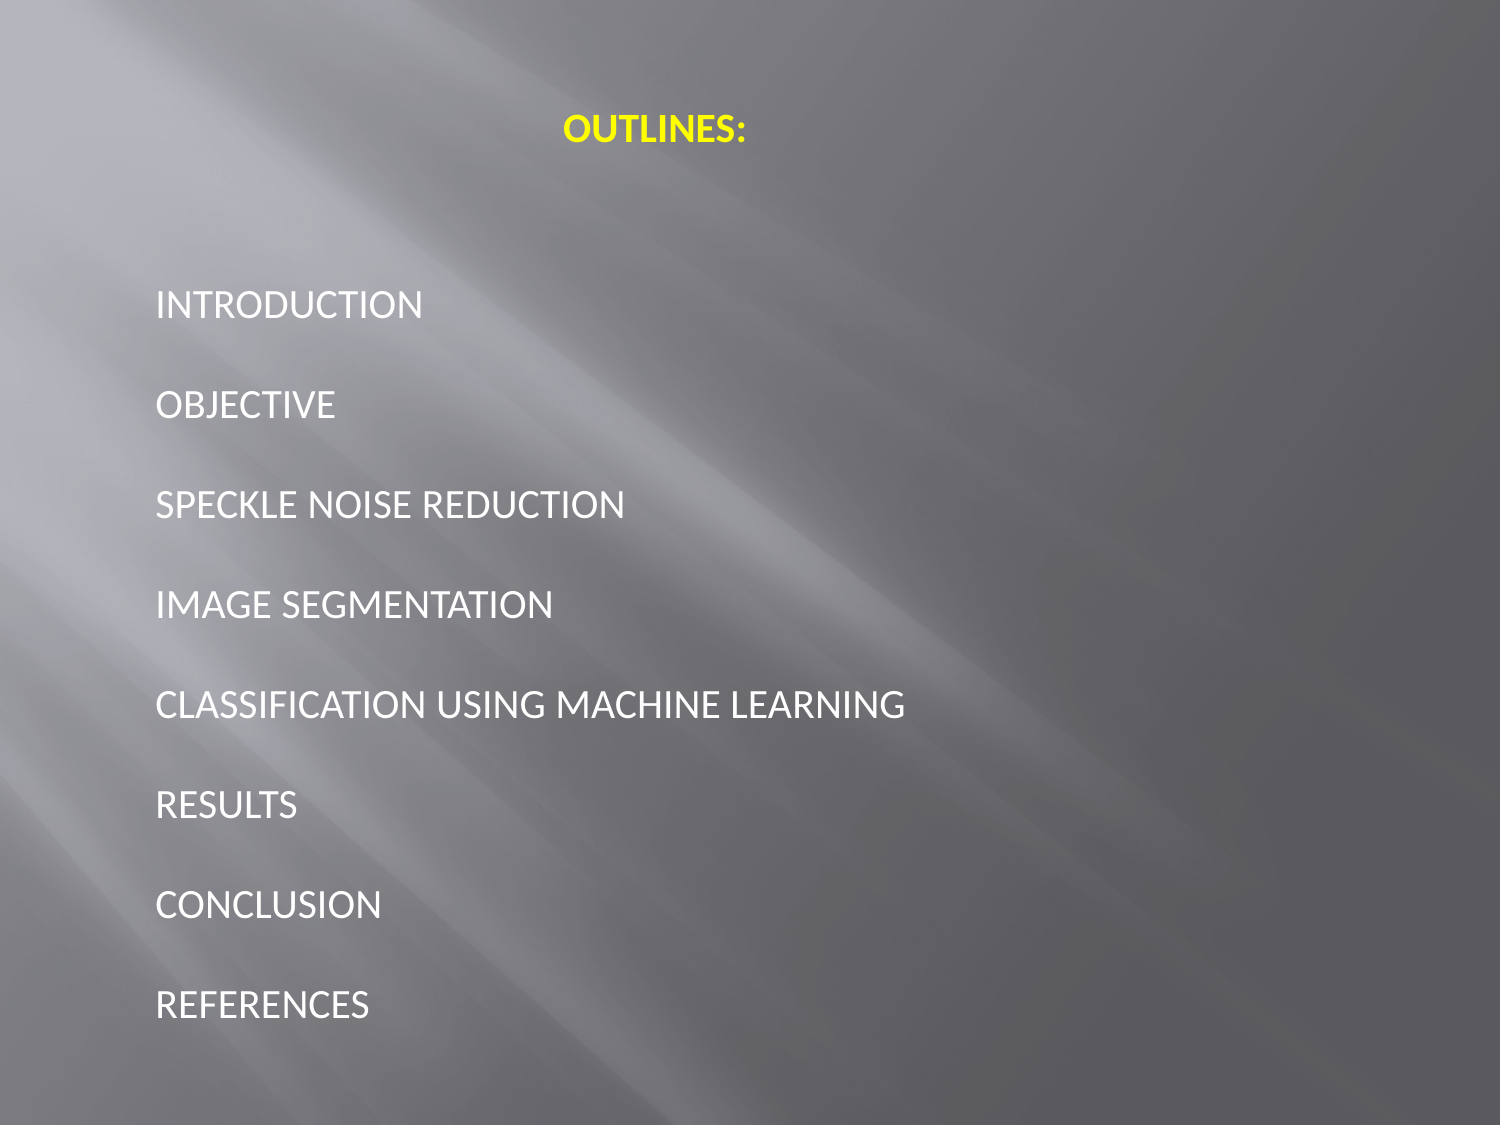

OUTLINES:
INTRODUCTION

OBJECTIVE

SPECKLE NOISE REDUCTION

IMAGE SEGMENTATION

CLASSIFICATION USING MACHINE LEARNING

RESULTS

CONCLUSION

REFERENCES